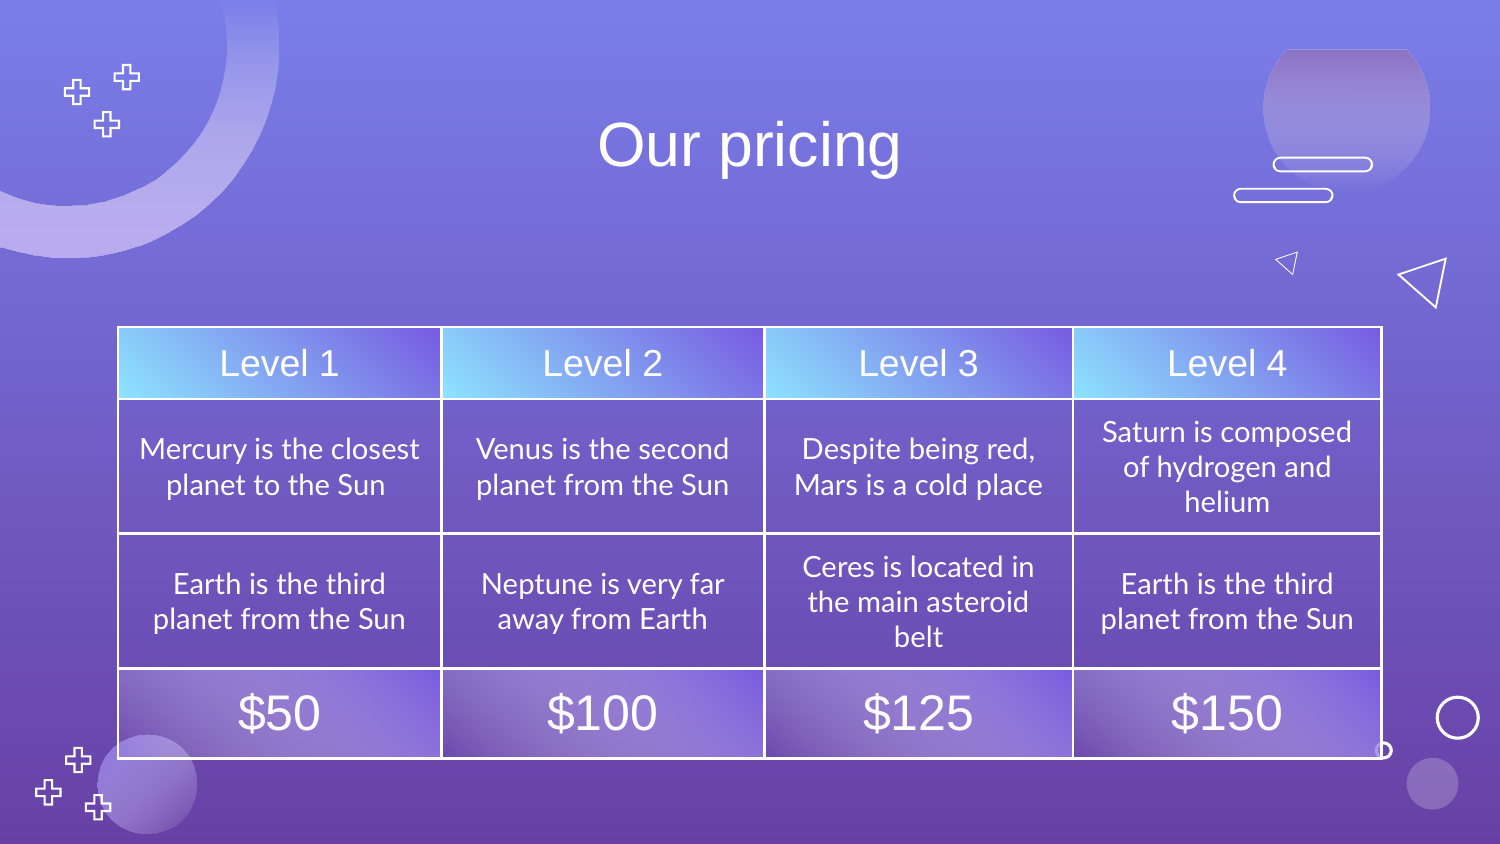

# Our pricing

| Level 1 | Level 2 | Level 3 | Level 4 |
| --- | --- | --- | --- |
| Mercury is the closest planet to the Sun | Venus is the second planet from the Sun | Despite being red, Mars is a cold place | Saturn is composed of hydrogen and helium |
| Earth is the third planet from the Sun | Neptune is very far away from Earth | Ceres is located in the main asteroid belt | Earth is the third planet from the Sun |
| $50 | $100 | $125 | $150 |